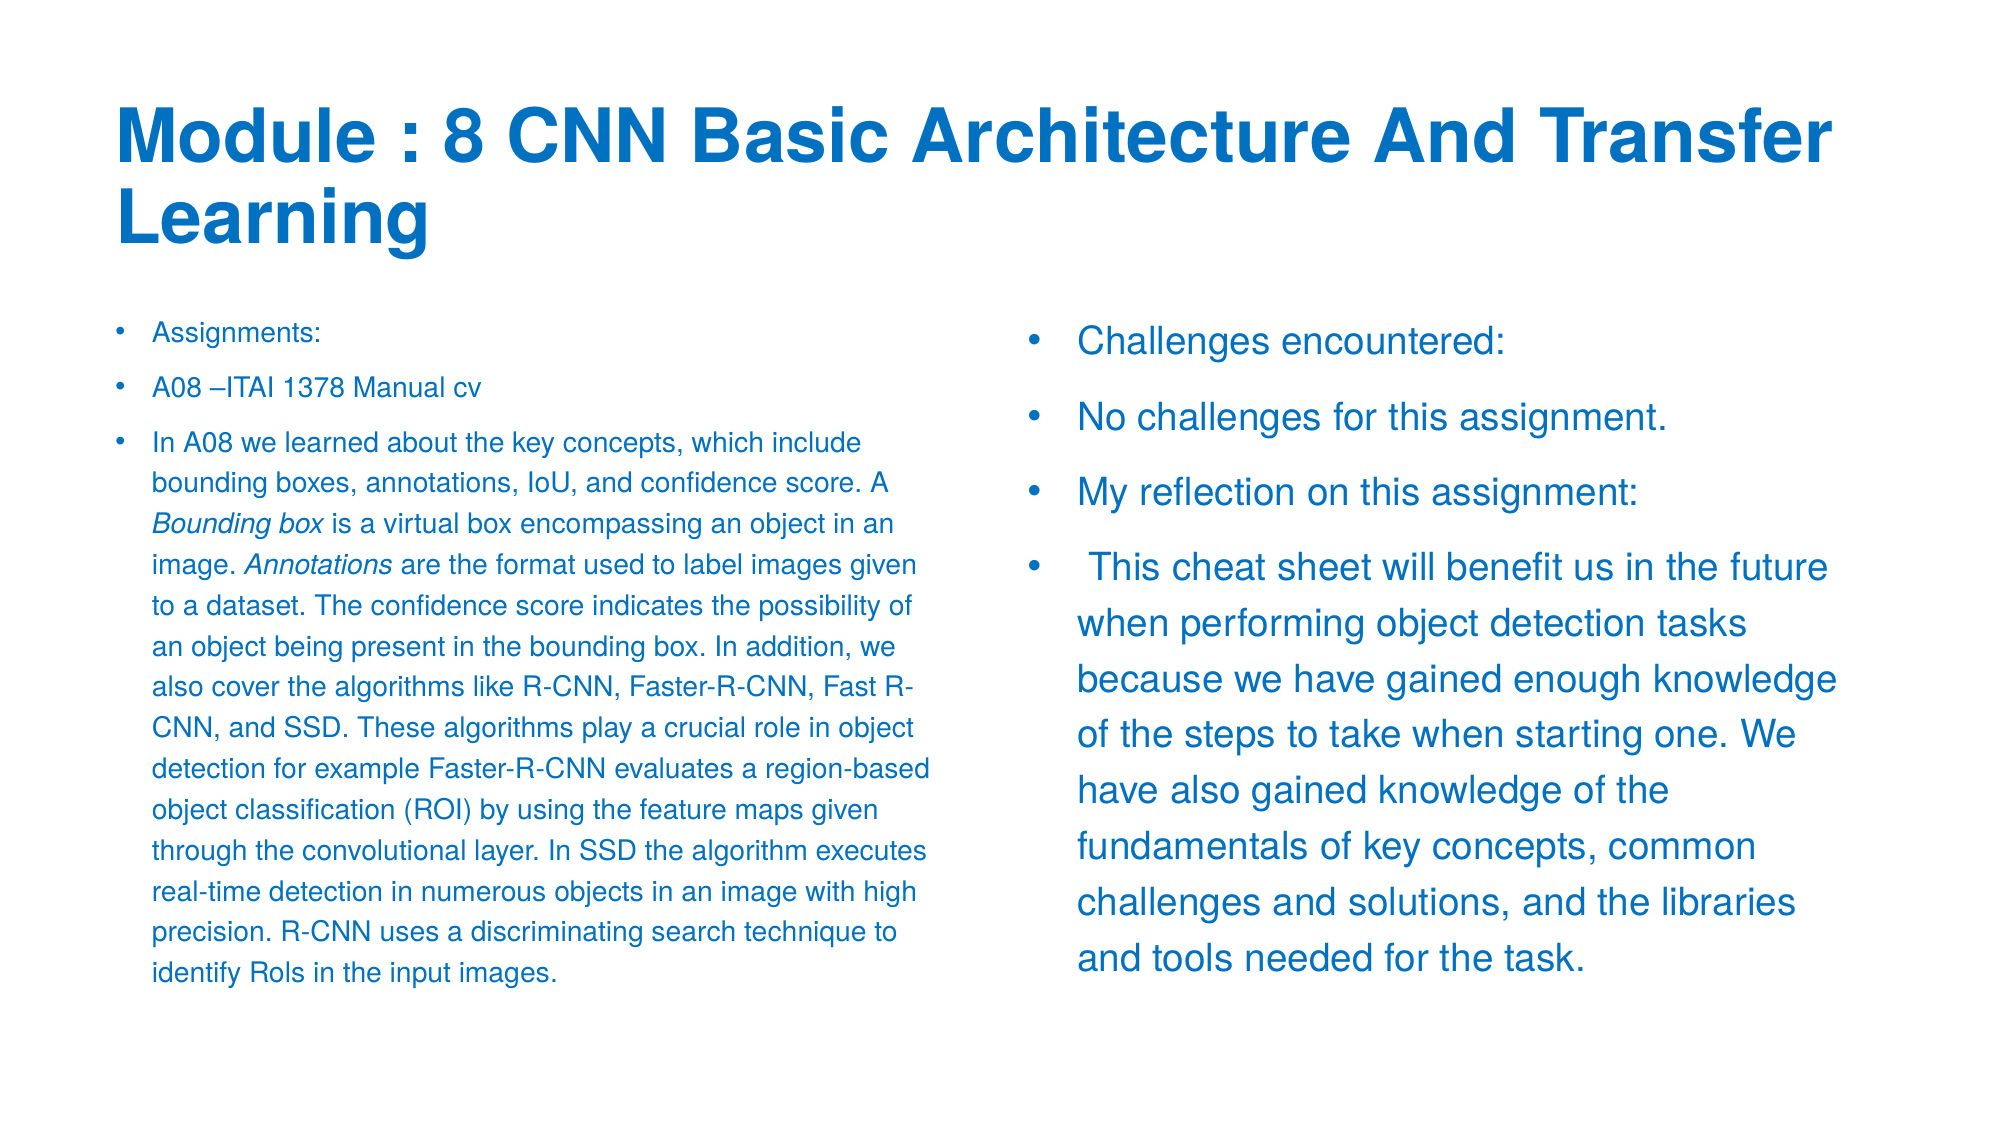

# Module : 8 CNN Basic Architecture And Transfer Learning
Assignments:
A08 –ITAI 1378 Manual cv
In A08 we learned about the key concepts, which include bounding boxes, annotations, IoU, and confidence score. A Bounding box is a virtual box encompassing an object in an image. Annotations are the format used to label images given to a dataset. The confidence score indicates the possibility of an object being present in the bounding box. In addition, we also cover the algorithms like R-CNN, Faster-R-CNN, Fast R-CNN, and SSD. These algorithms play a crucial role in object detection for example Faster-R-CNN evaluates a region-based object classification (ROI) by using the feature maps given through the convolutional layer. In SSD the algorithm executes real-time detection in numerous objects in an image with high precision. R-CNN uses a discriminating search technique to identify Rols in the input images.
Challenges encountered:
No challenges for this assignment.
My reflection on this assignment:
 This cheat sheet will benefit us in the future when performing object detection tasks because we have gained enough knowledge of the steps to take when starting one. We have also gained knowledge of the fundamentals of key concepts, common challenges and solutions, and the libraries and tools needed for the task.